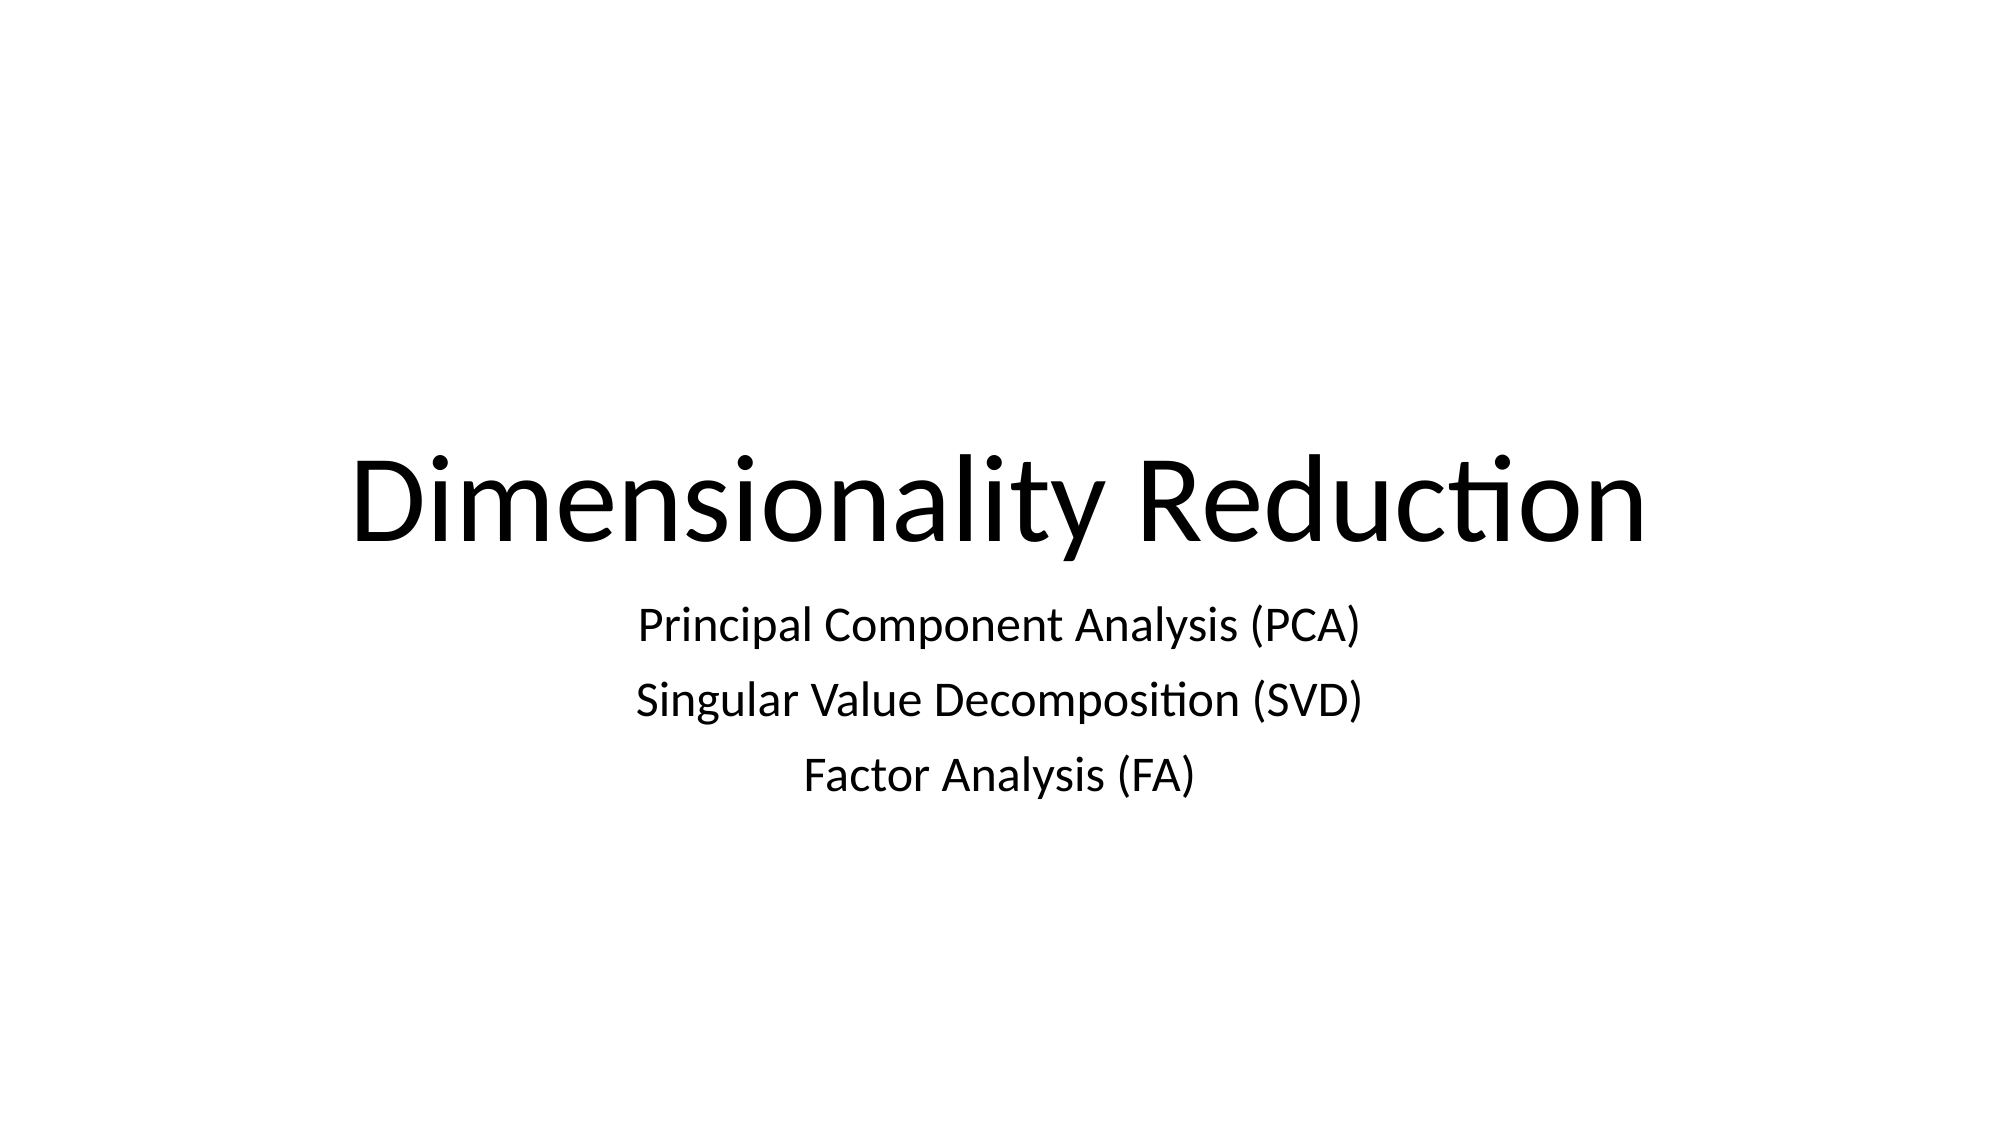

# Dimensionality Reduction
Principal Component Analysis (PCA)
Singular Value Decomposition (SVD)
Factor Analysis (FA)